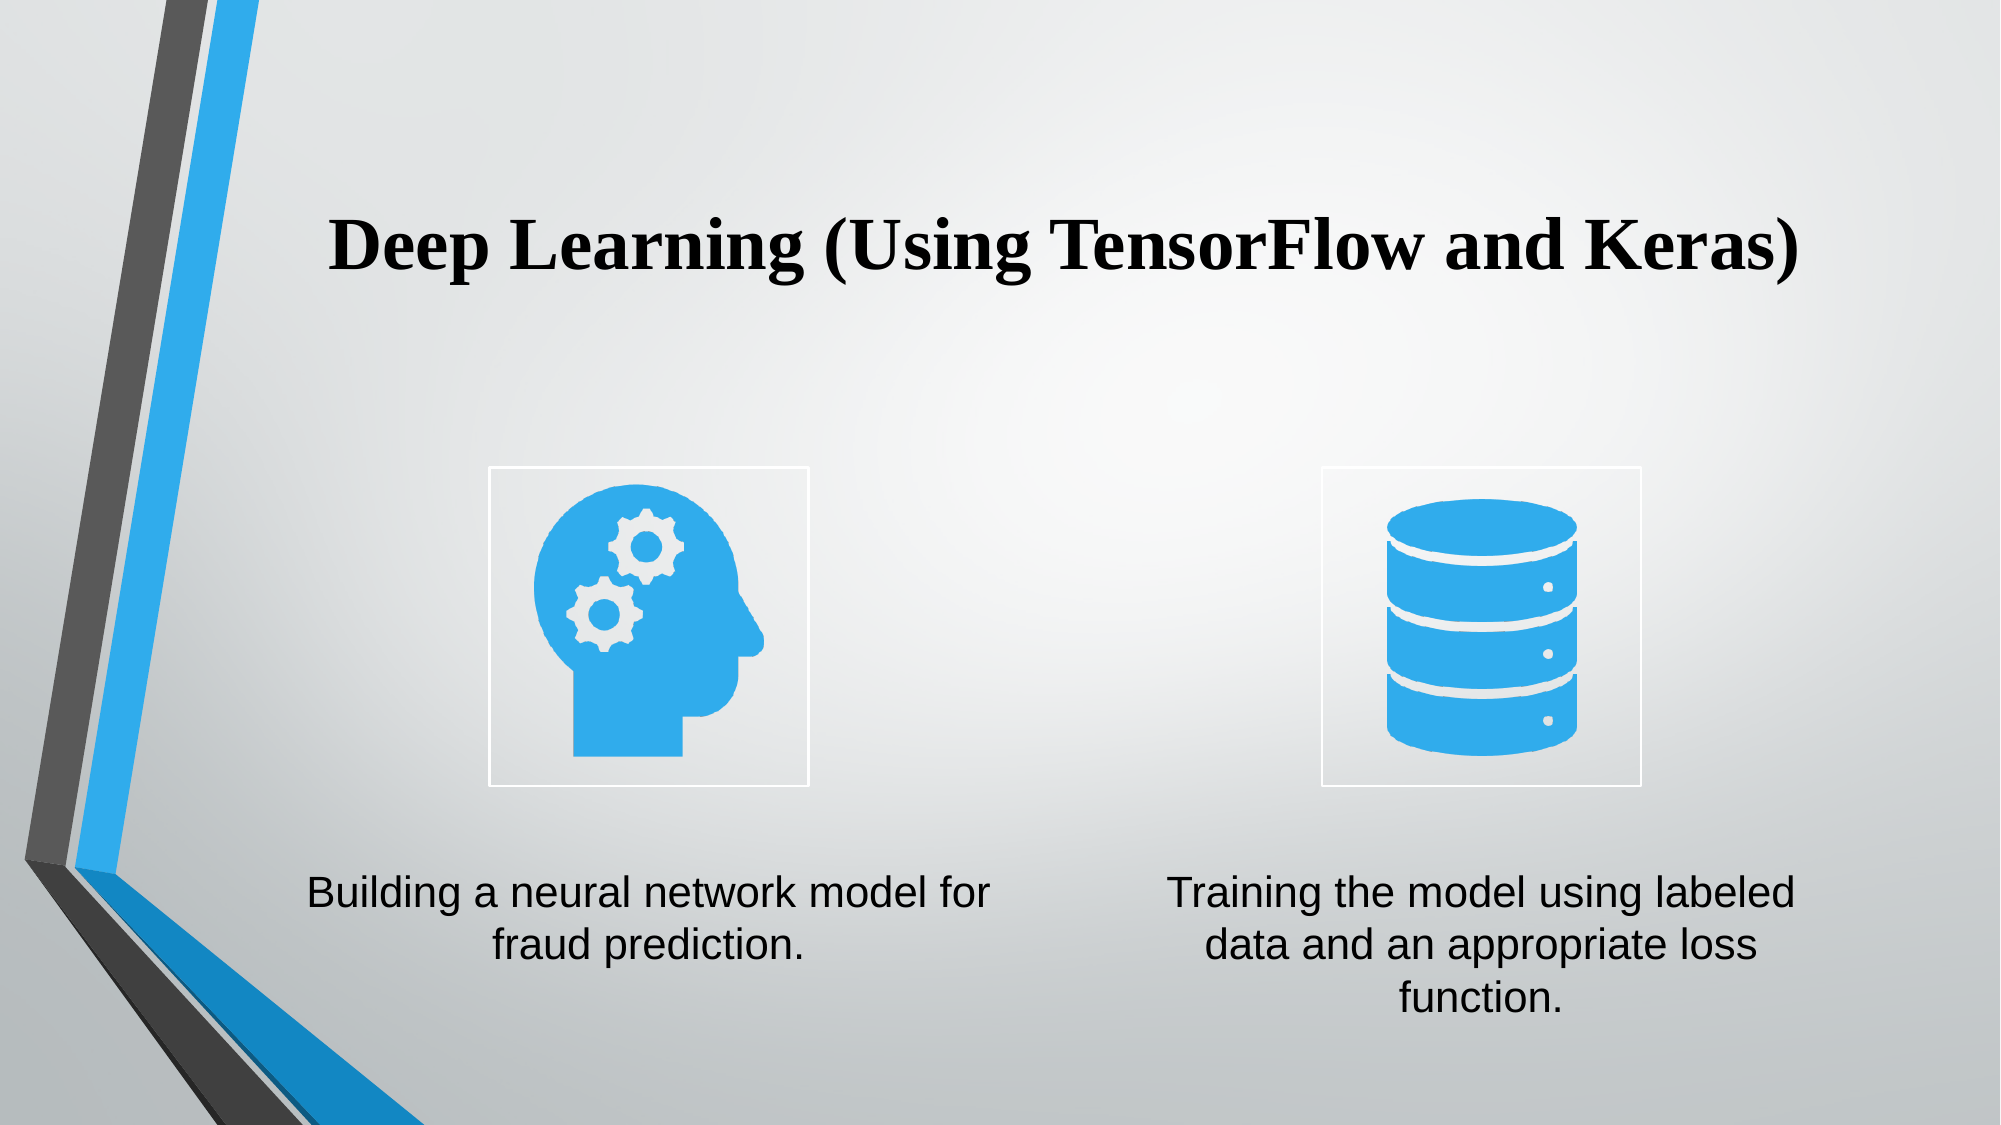

# Deep Learning (Using TensorFlow and Keras)
Building a neural network model for fraud prediction.
Training the model using labeled data and an appropriate loss function.